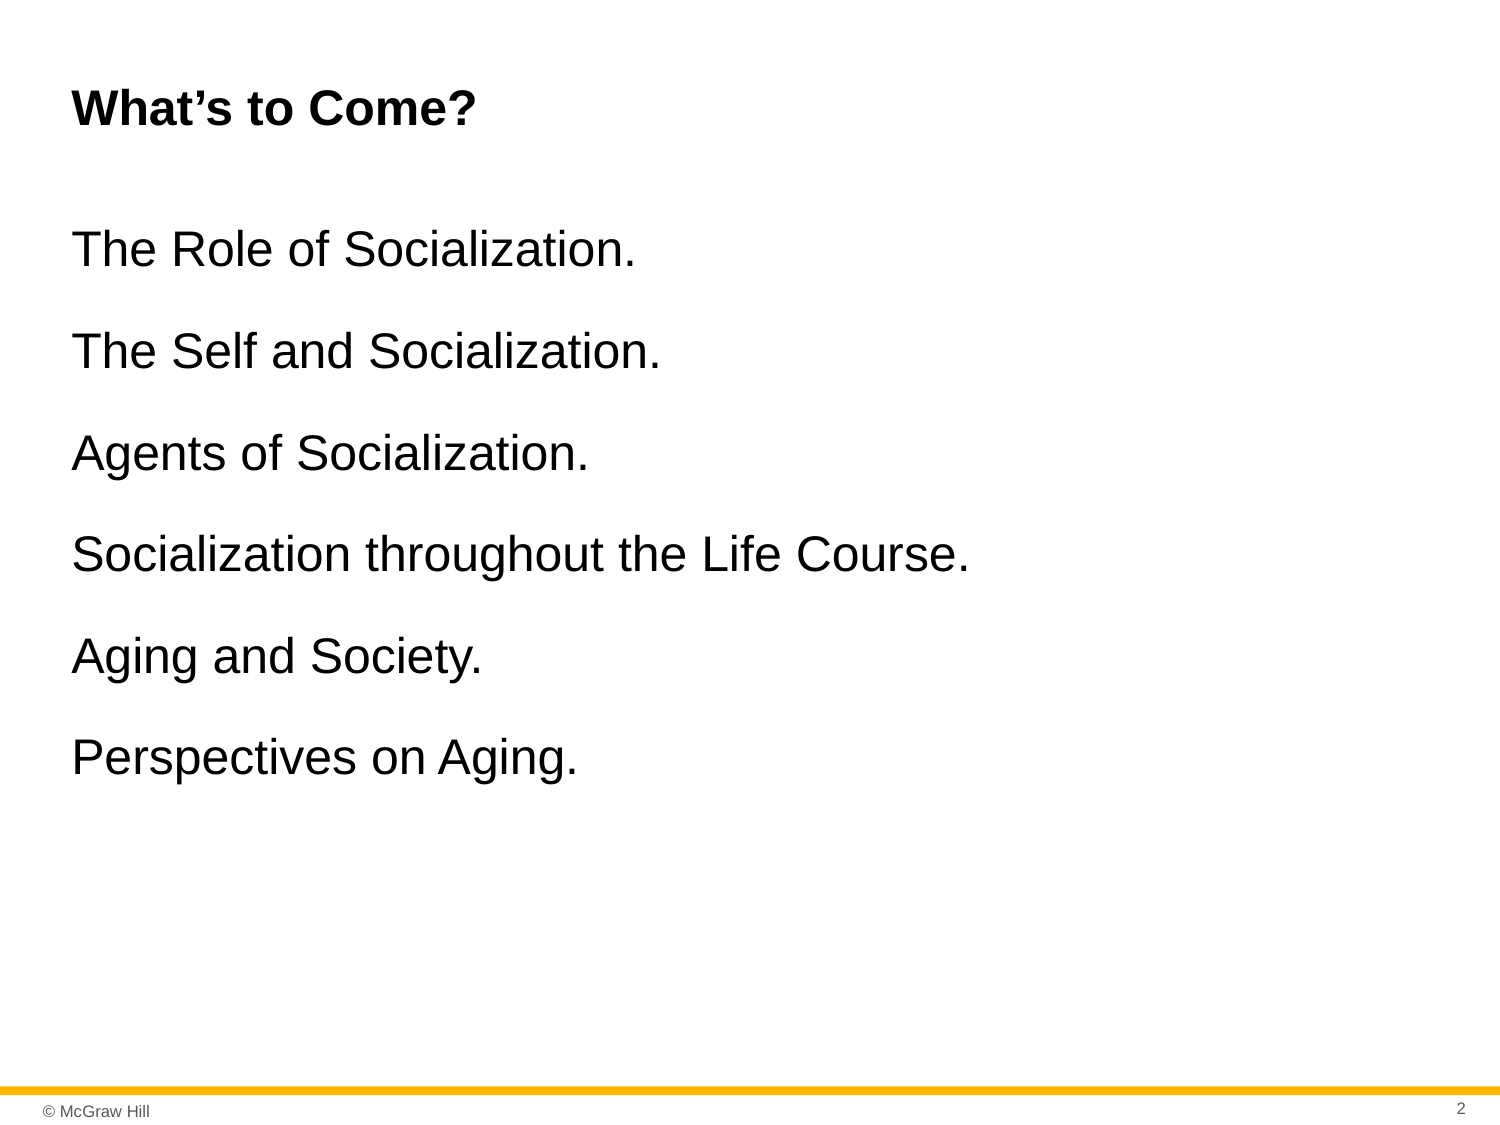

# What’s to Come?
The Role of Socialization.
The Self and Socialization.
Agents of Socialization.
Socialization throughout the Life Course.
Aging and Society.
Perspectives on Aging.